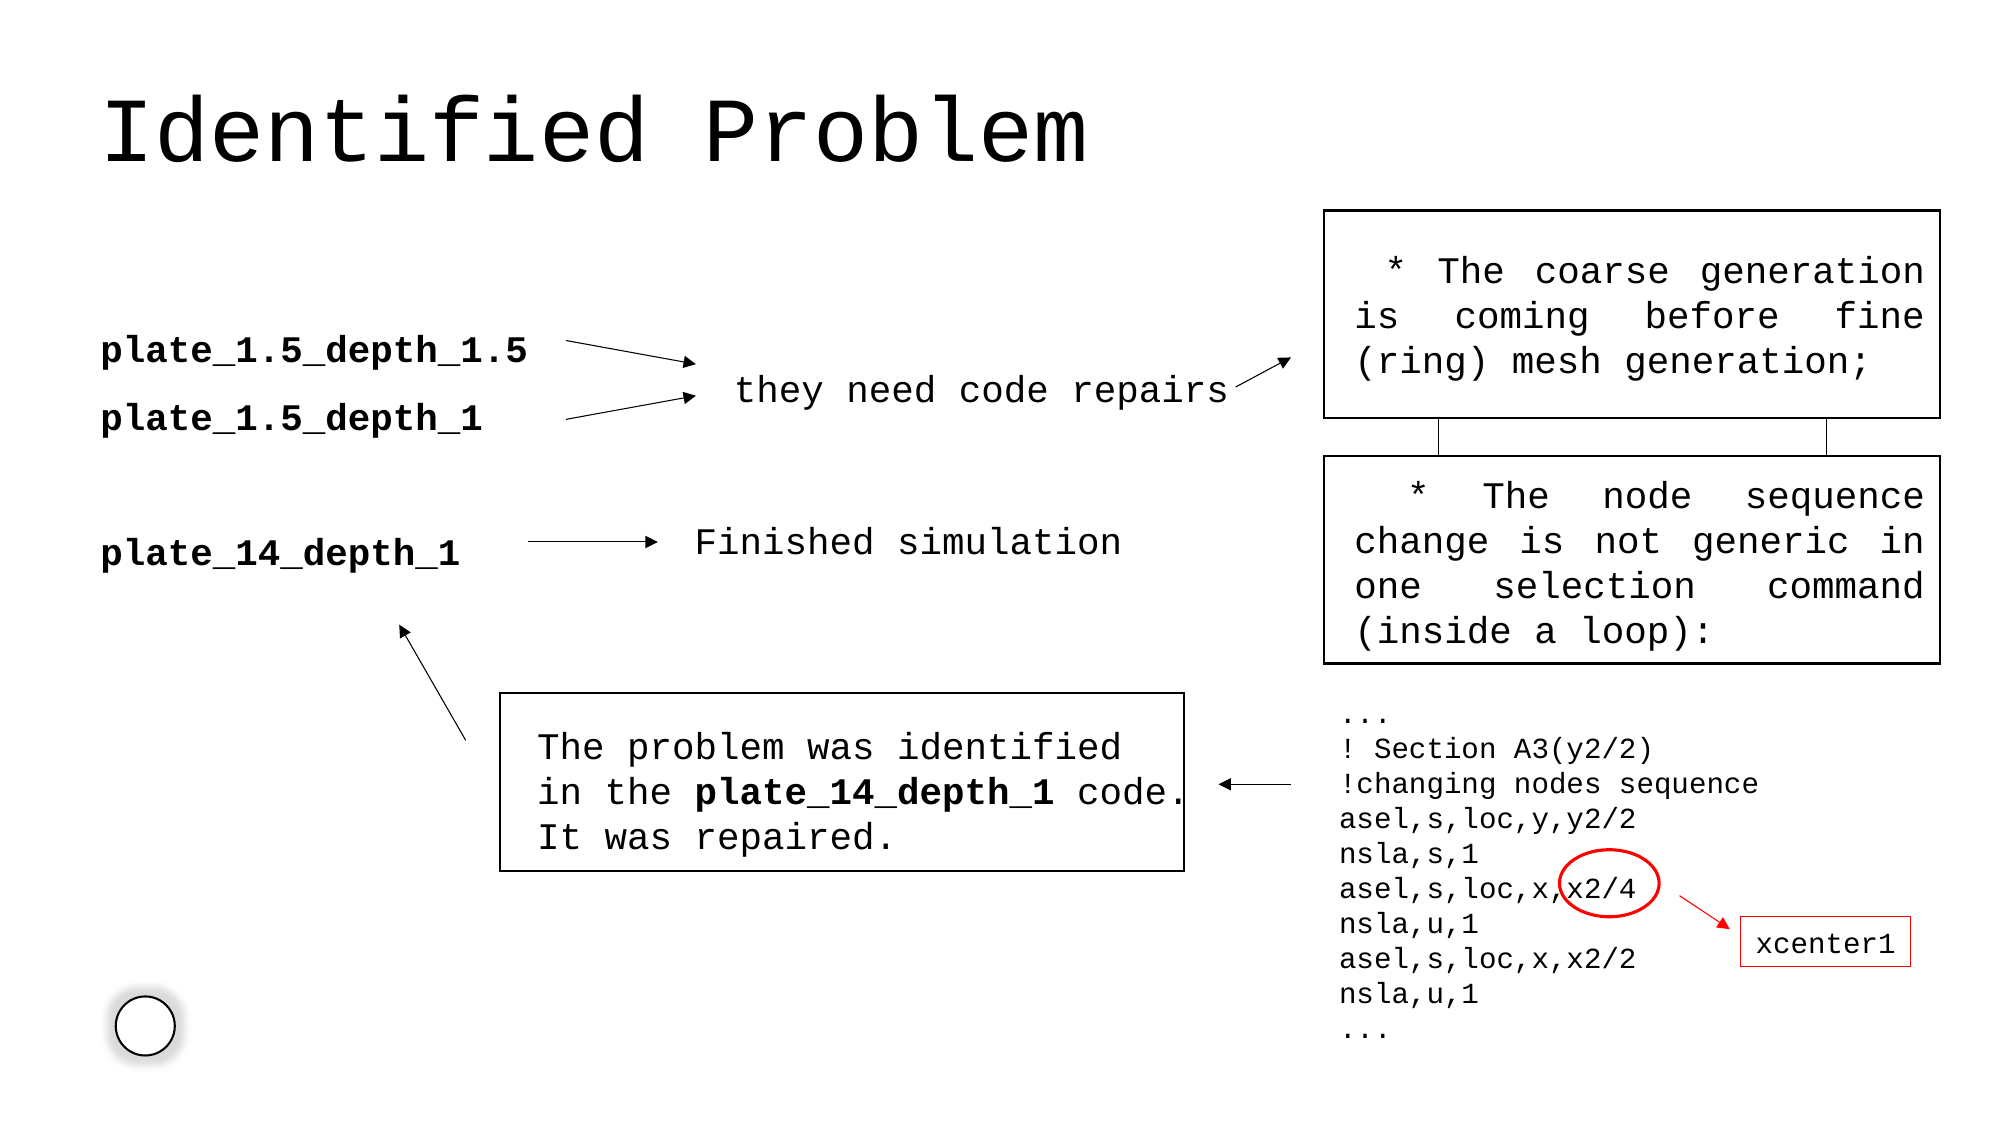

# Identified Problem

 * The coarse generation is coming before fine (ring) mesh generation;

 * The node sequence change is not generic in one selection command (inside a loop):

plate_1.5_depth_1.5
plate_1.5_depth_1

plate_14_depth_1
they need code repairs

Finished simulation
...
! Section A3(y2/2)
!changing nodes sequence
asel,s,loc,y,y2/2
nsla,s,1
asel,s,loc,x,x2/4
nsla,u,1
asel,s,loc,x,x2/2
nsla,u,1
...

The problem was identified
in the plate_14_depth_1 code.
It was repaired.

xcenter1